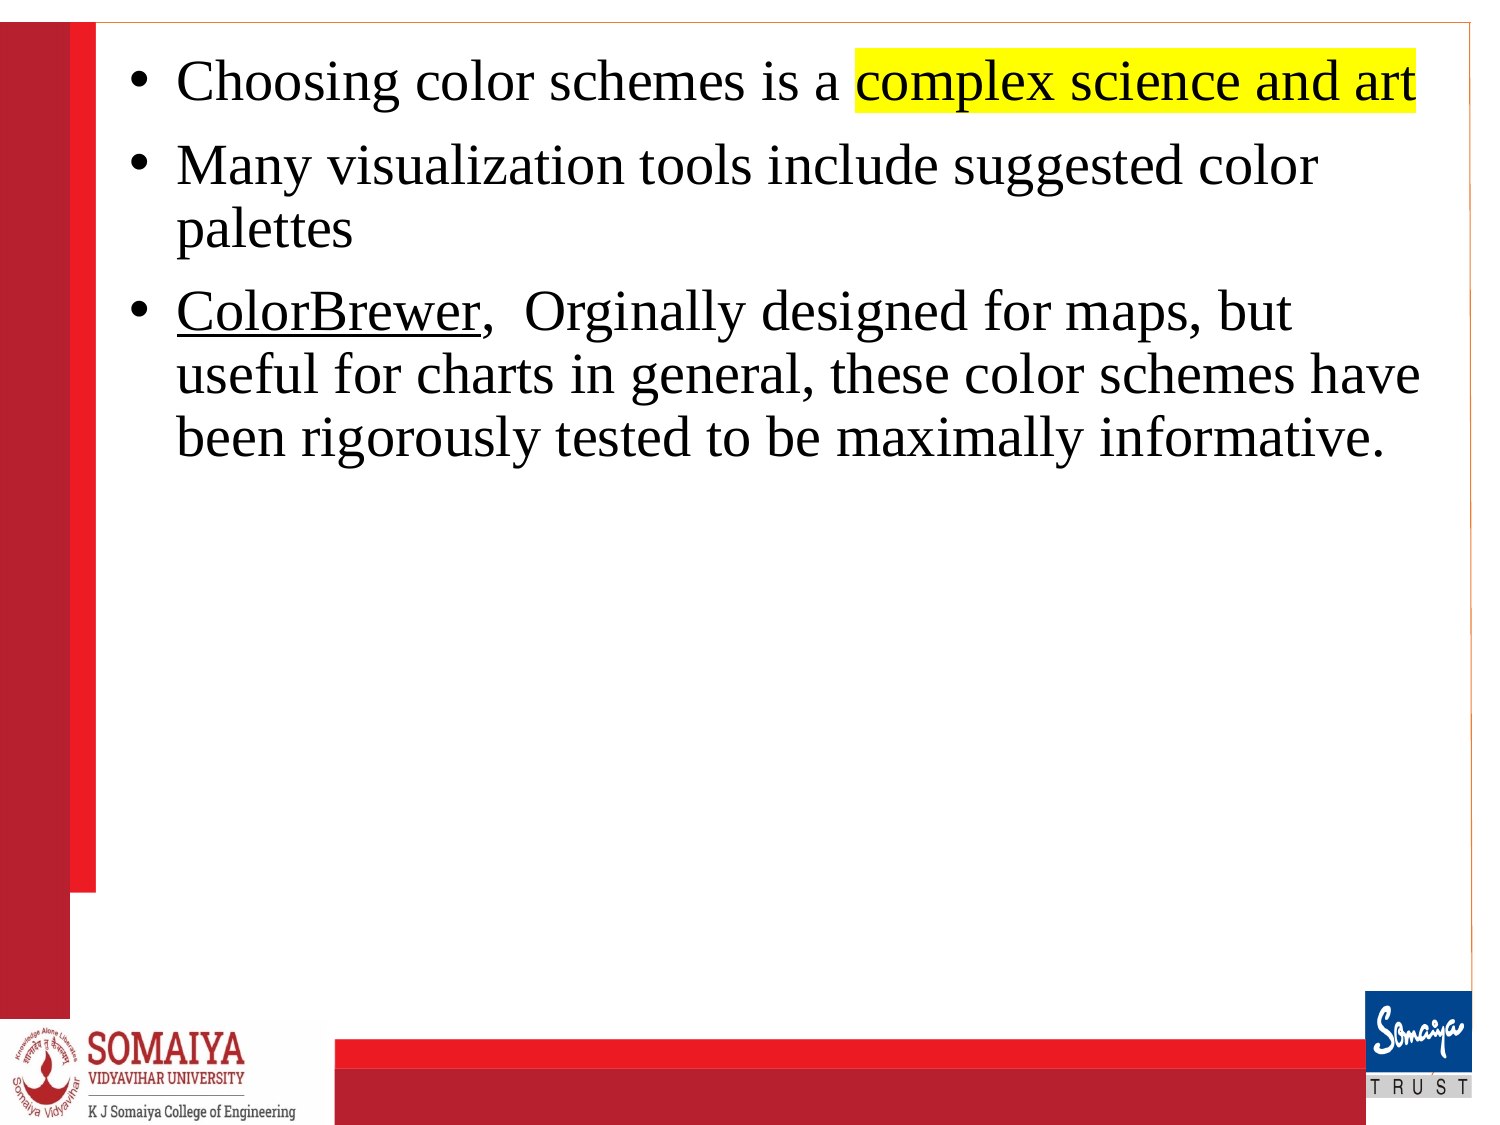

Choosing color schemes is a complex science and art
Many visualization tools include suggested color palettes
ColorBrewer,  Orginally designed for maps, but useful for charts in general, these color schemes have been rigorously tested to be maximally informative.